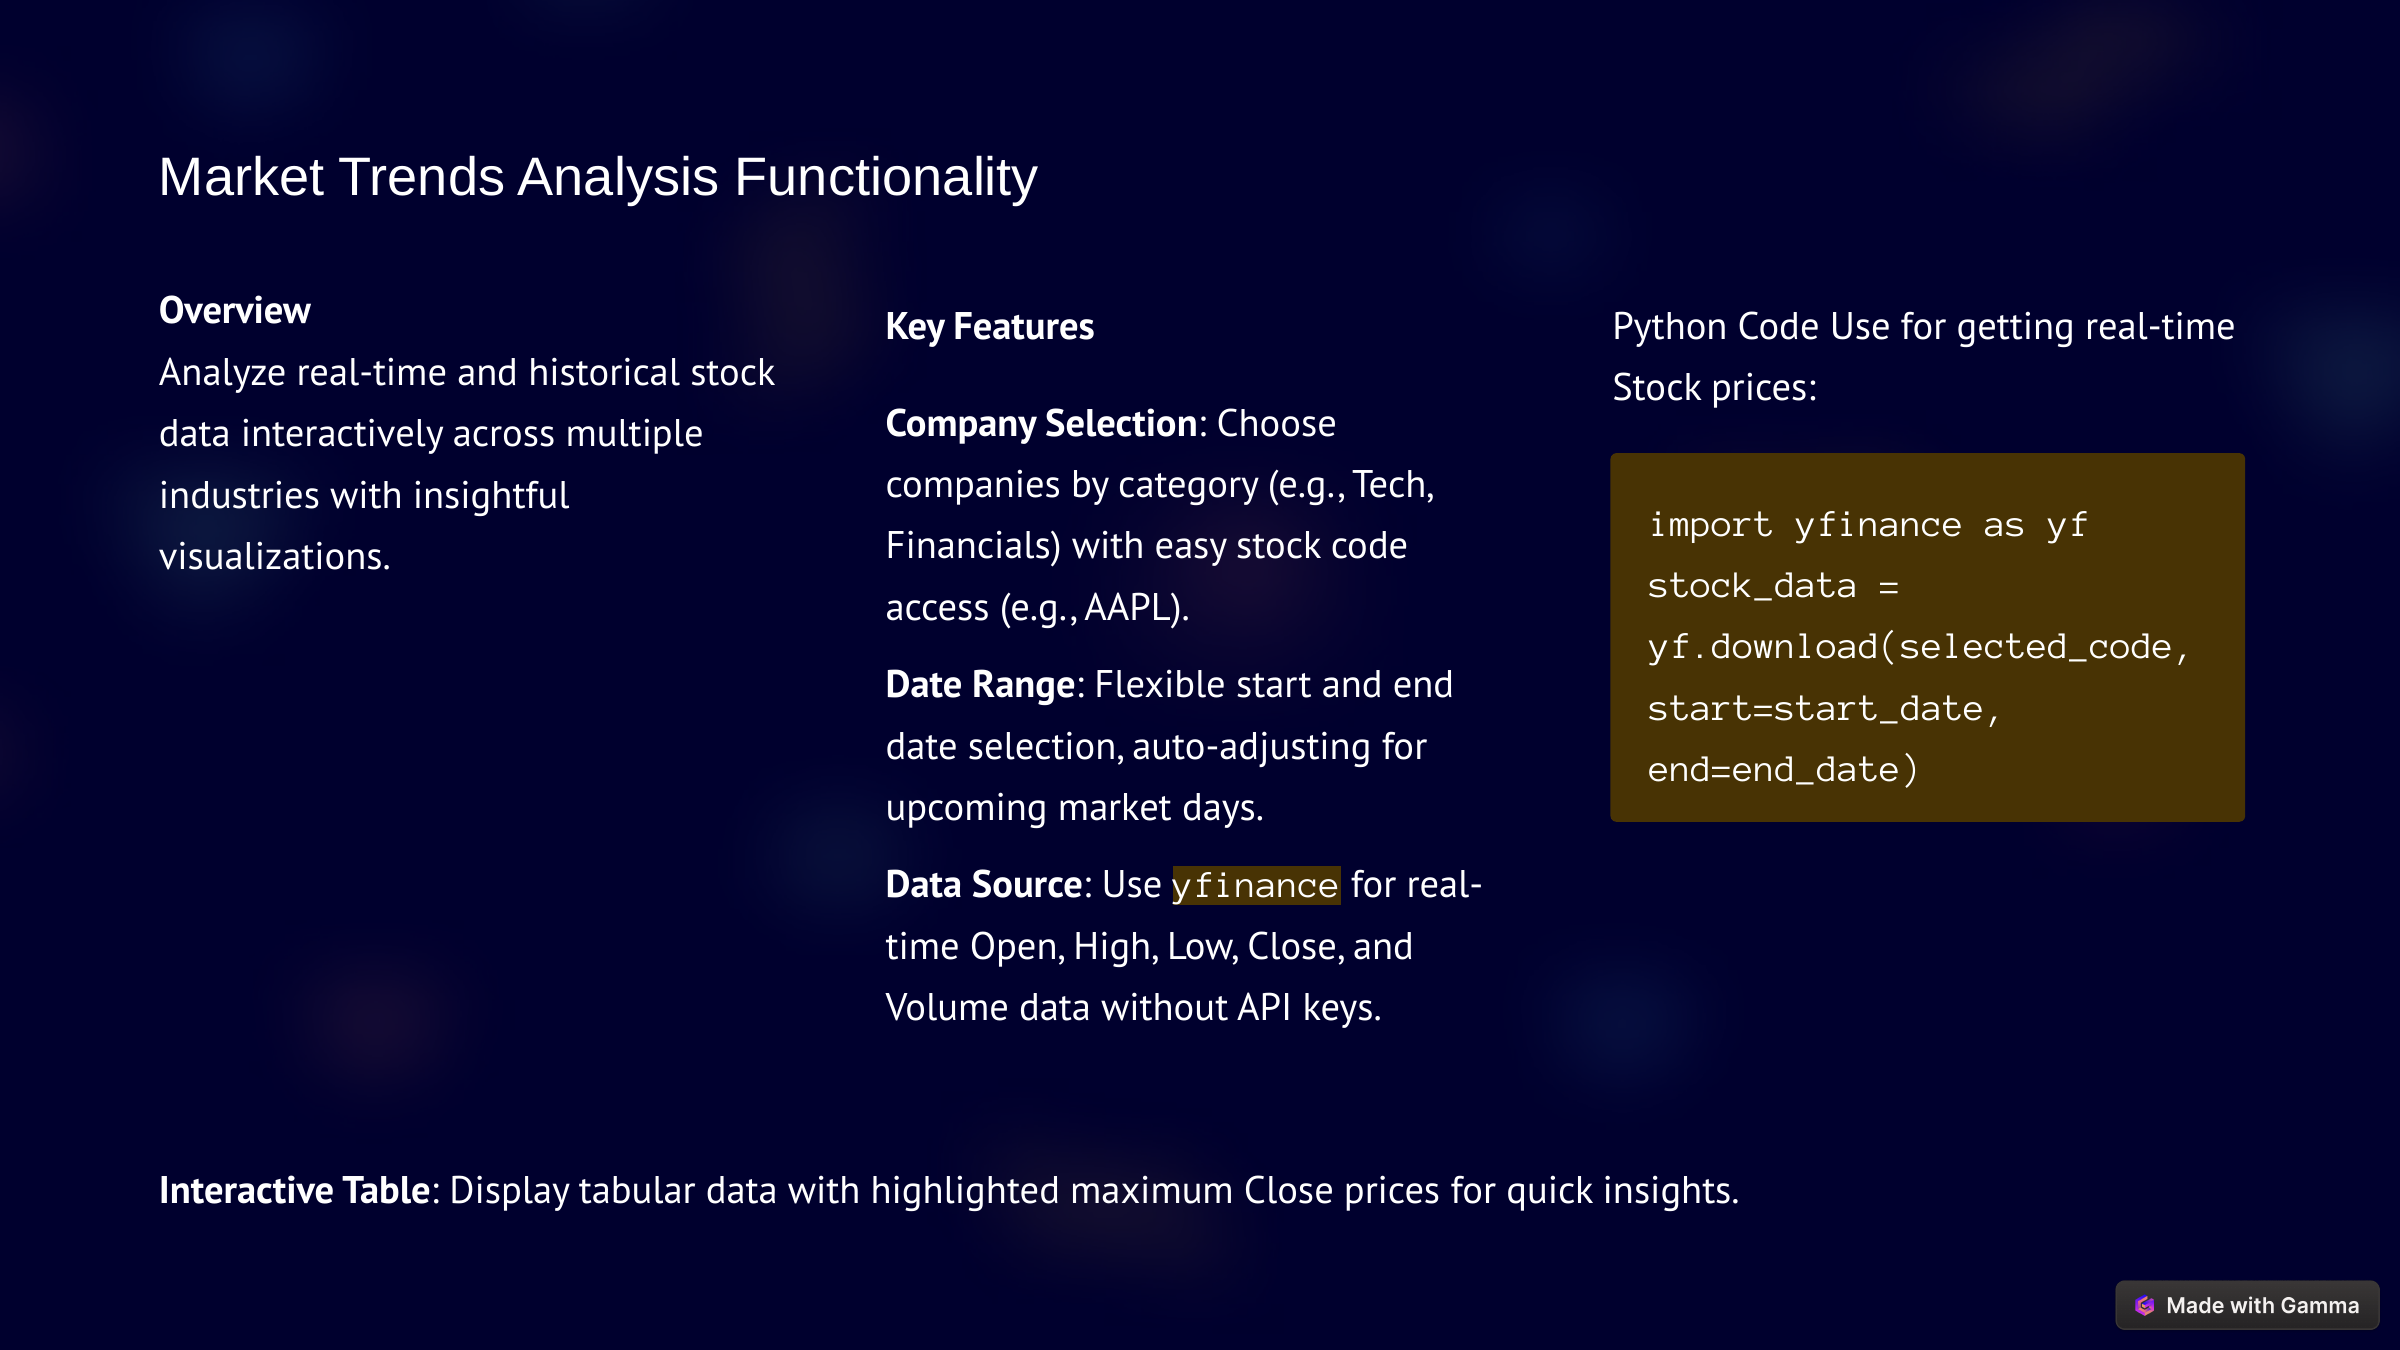

Market Trends Analysis Functionality
Overview
Analyze real-time and historical stock data interactively across multiple industries with insightful visualizations.
Key Features
Python Code Use for getting real-time Stock prices:
Company Selection: Choose companies by category (e.g., Tech, Financials) with easy stock code access (e.g., AAPL).

import yfinance as yf
stock_data = yf.download(selected_code, start=start_date, end=end_date)

Date Range: Flexible start and end date selection, auto-adjusting for upcoming market days.
Data Source: Use yfinance for real-time Open, High, Low, Close, and Volume data without API keys.
Interactive Table: Display tabular data with highlighted maximum Close prices for quick insights.